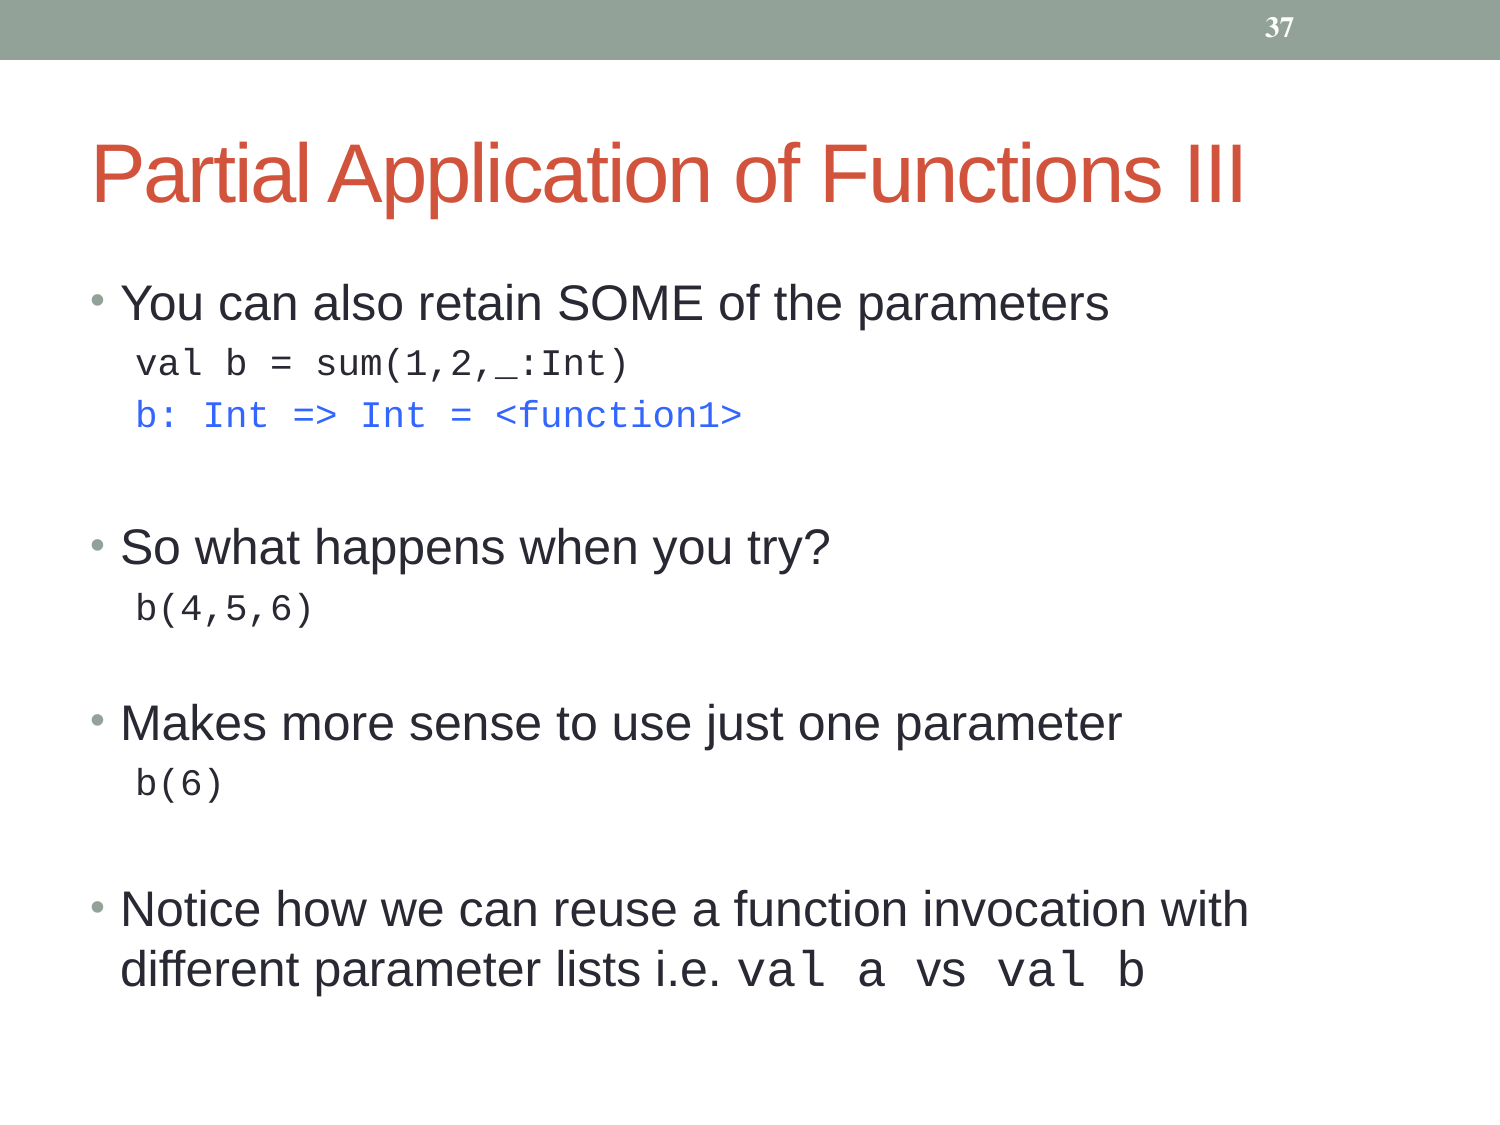

37
# Partial Application of Functions III
You can also retain SOME of the parameters
val b = sum(1,2,_:Int)
b: Int => Int = <function1>

So what happens when you try?
b(4,5,6)

Makes more sense to use just one parameter
b(6)

Notice how we can reuse a function invocation with different parameter lists i.e. val a vs val b